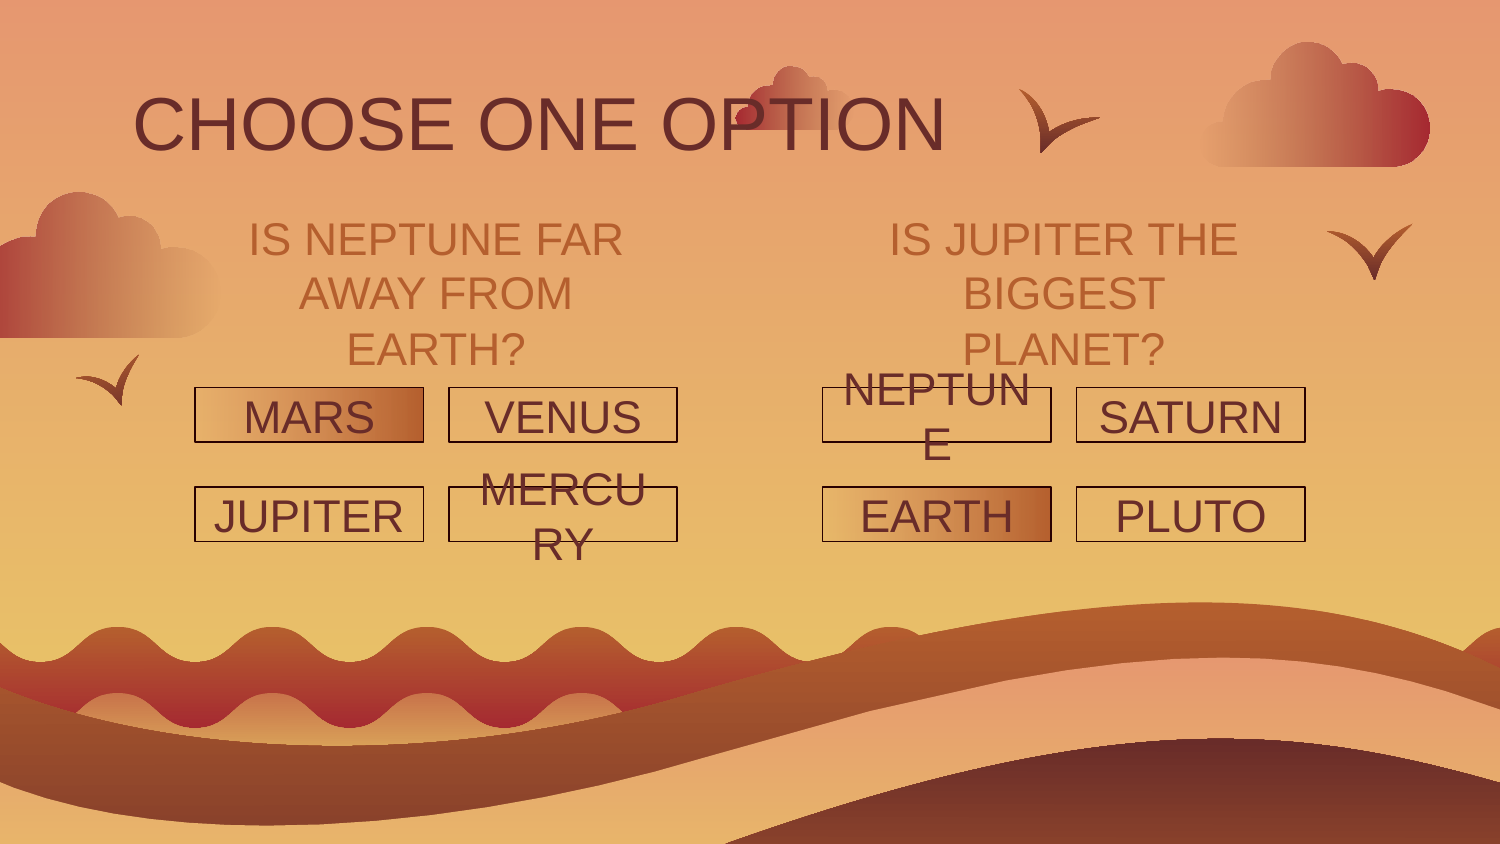

# CHOOSE ONE OPTION
IS NEPTUNE FAR AWAY FROM EARTH?
IS JUPITER THE BIGGEST PLANET?
MARS
VENUS
NEPTUNE
SATURN
JUPITER
MERCURY
EARTH
PLUTO